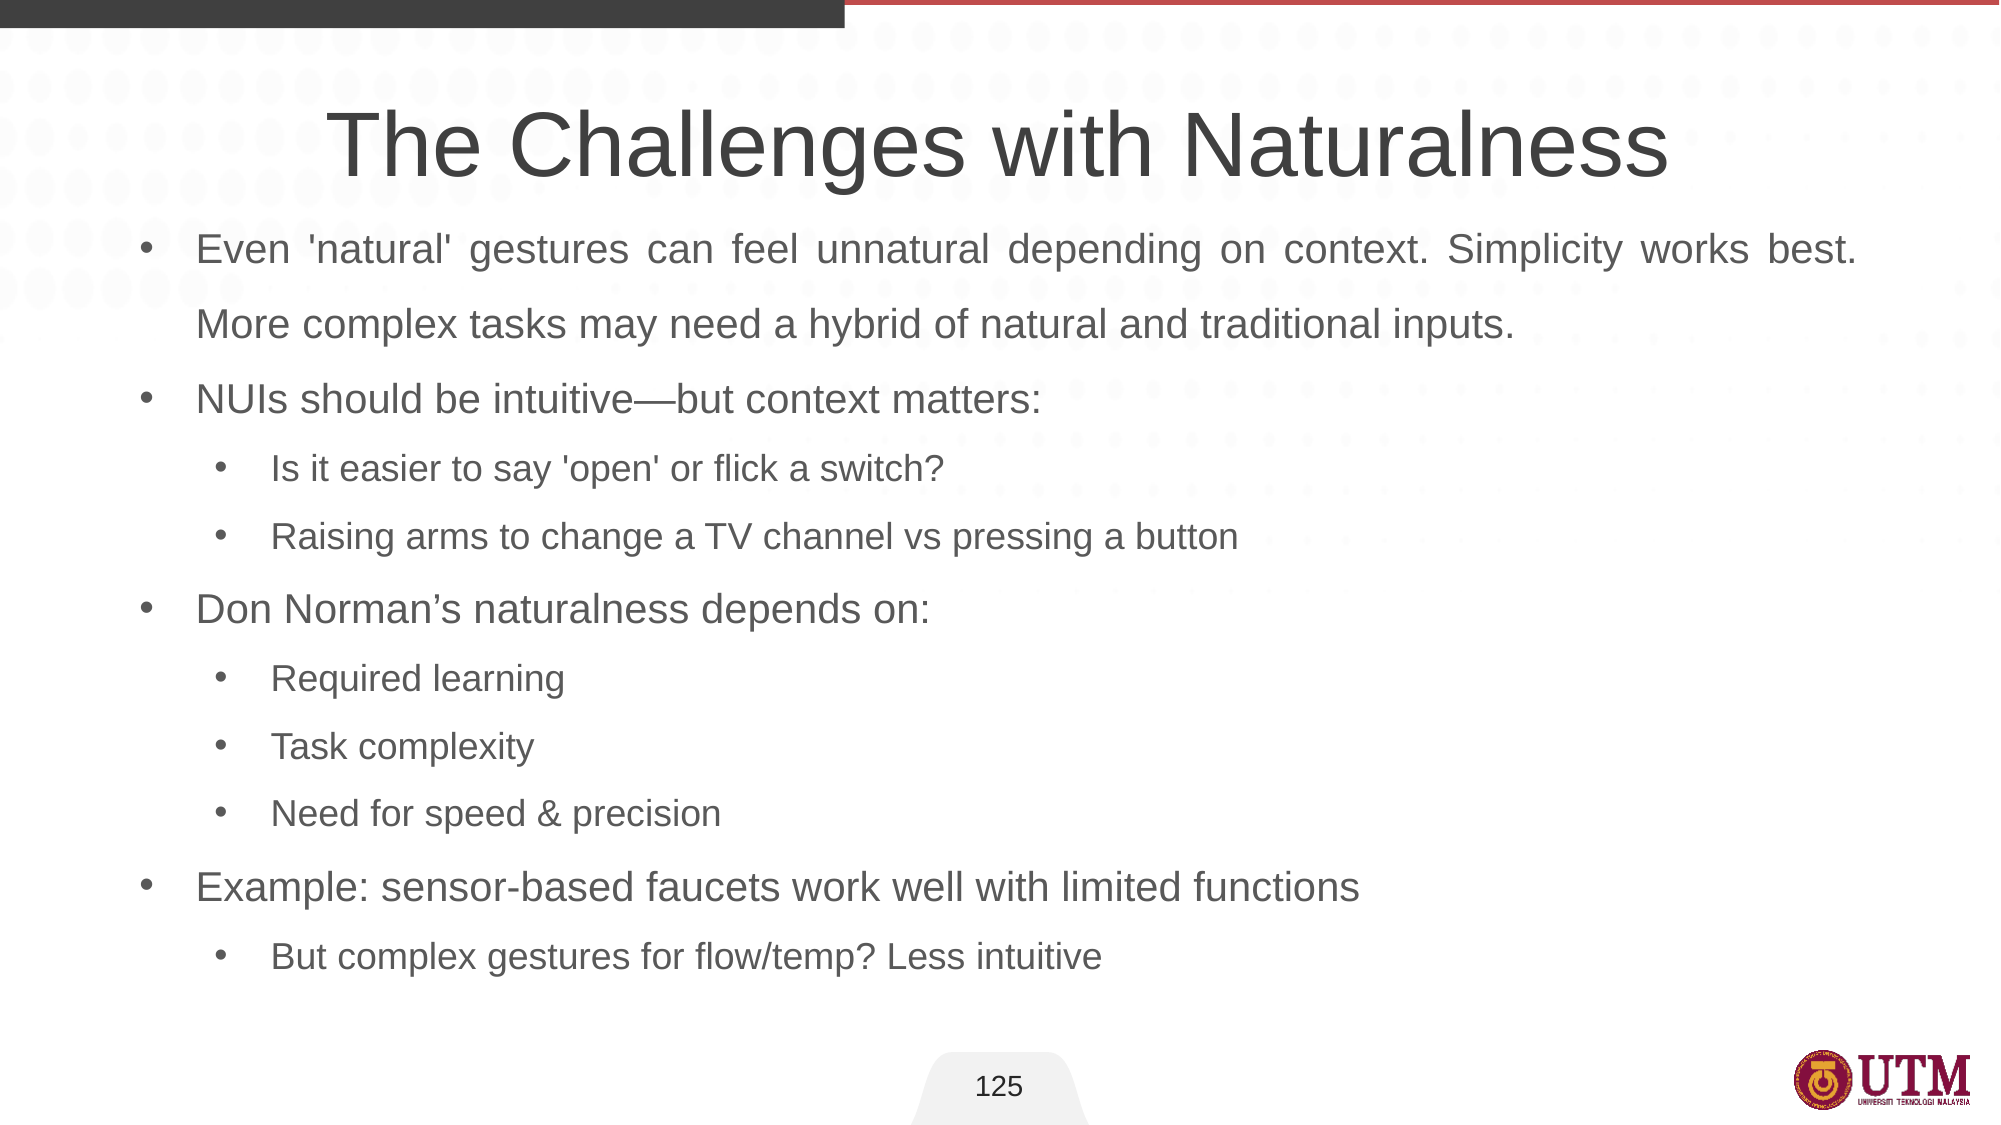

The Challenges with Naturalness
Even 'natural' gestures can feel unnatural depending on context. Simplicity works best. More complex tasks may need a hybrid of natural and traditional inputs.
NUIs should be intuitive—but context matters:
Is it easier to say 'open' or flick a switch?
Raising arms to change a TV channel vs pressing a button
Don Norman’s naturalness depends on:
Required learning
Task complexity
Need for speed & precision
Example: sensor-based faucets work well with limited functions
But complex gestures for flow/temp? Less intuitive
125